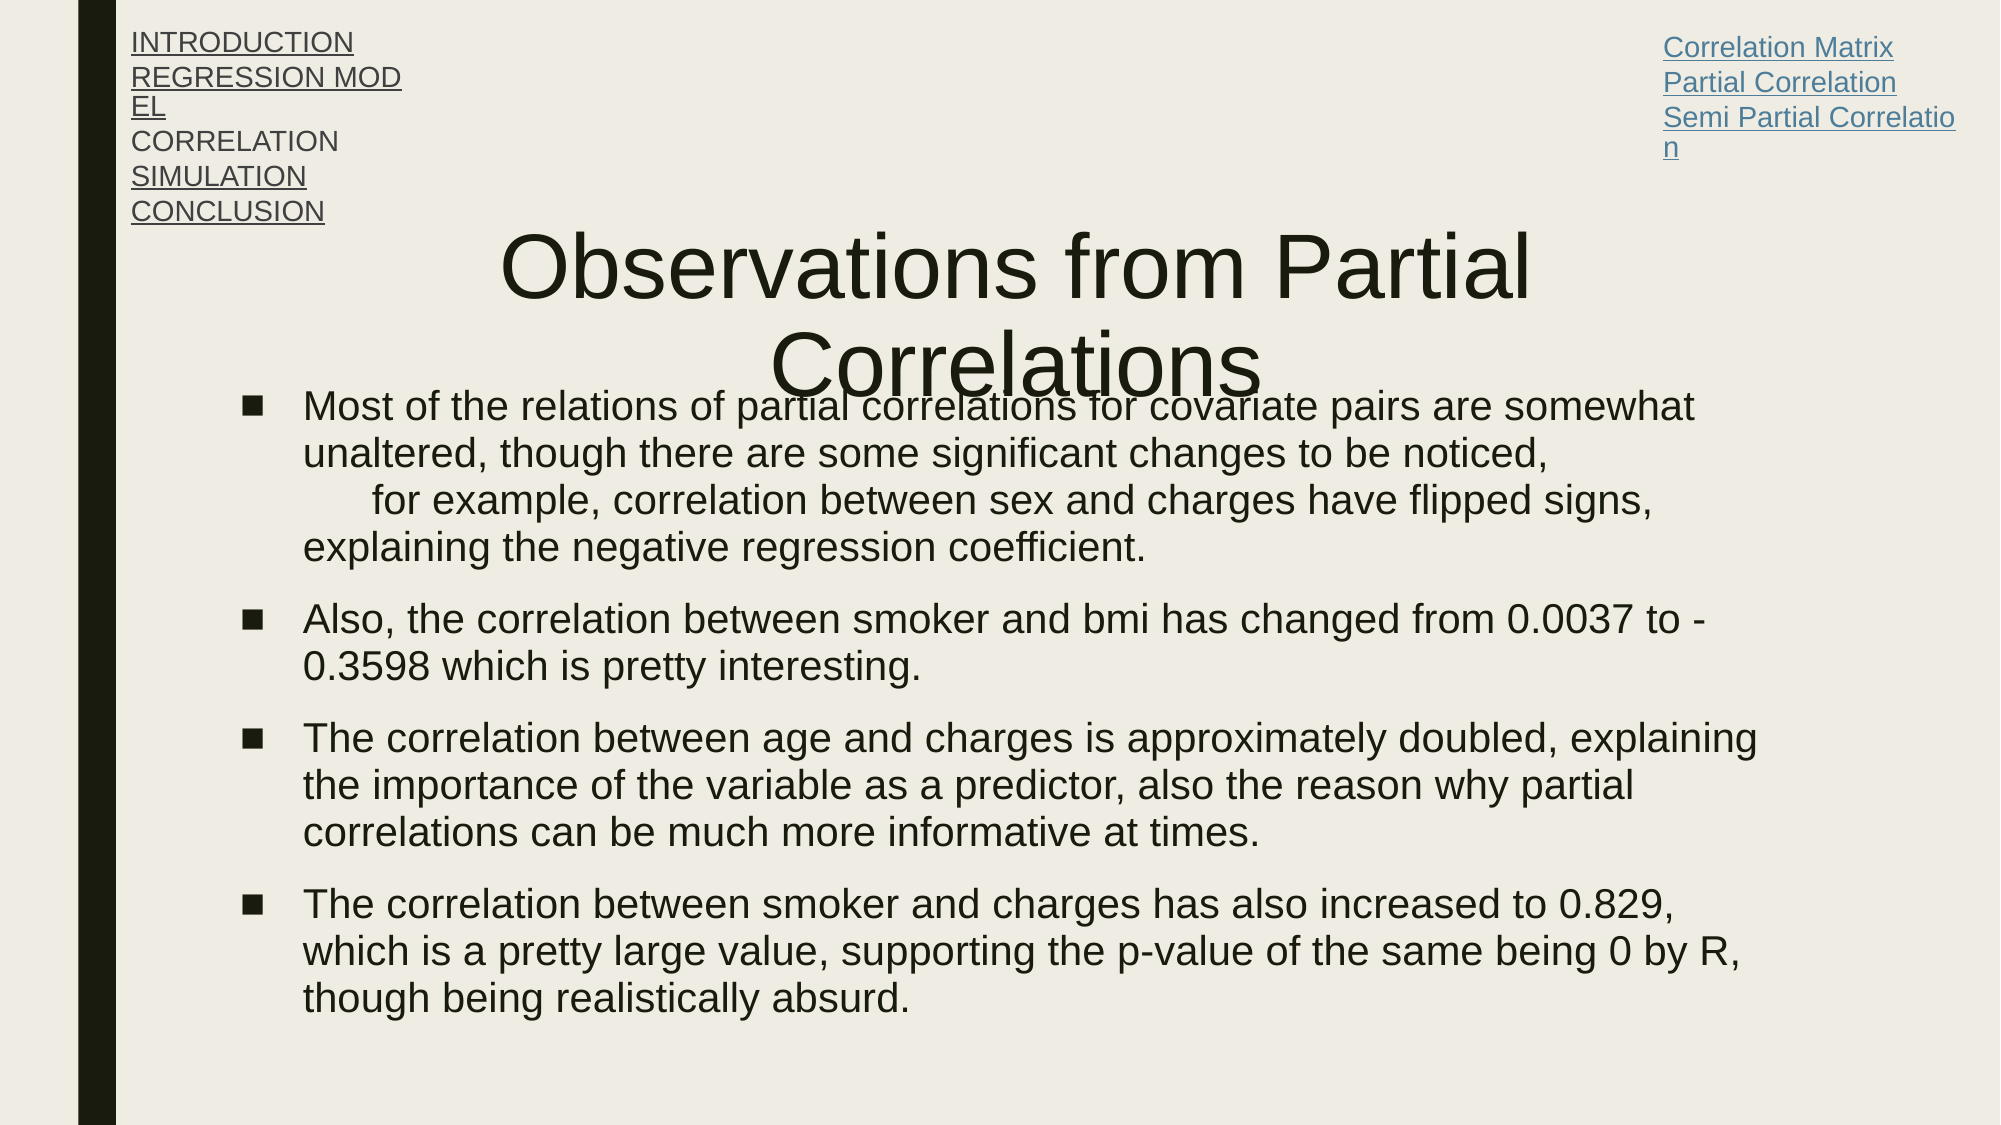

INTRODUCTION
REGRESSION MODEL
CORRELATION
SIMULATION
CONCLUSION
Correlation Matrix
Partial Correlation
Semi Partial Correlation
# Observations from Partial Correlations
Most of the relations of partial correlations for covariate pairs are somewhat unaltered, though there are some significant changes to be noticed,                           for example, correlation between sex and charges have flipped signs, explaining the negative regression coefficient.
Also, the correlation between smoker and bmi has changed from 0.0037 to -0.3598 which is pretty interesting.
The correlation between age and charges is approximately doubled, explaining the importance of the variable as a predictor, also the reason why partial correlations can be much more informative at times.
The correlation between smoker and charges has also increased to 0.829, which is a pretty large value, supporting the p-value of the same being 0 by R, though being realistically absurd.